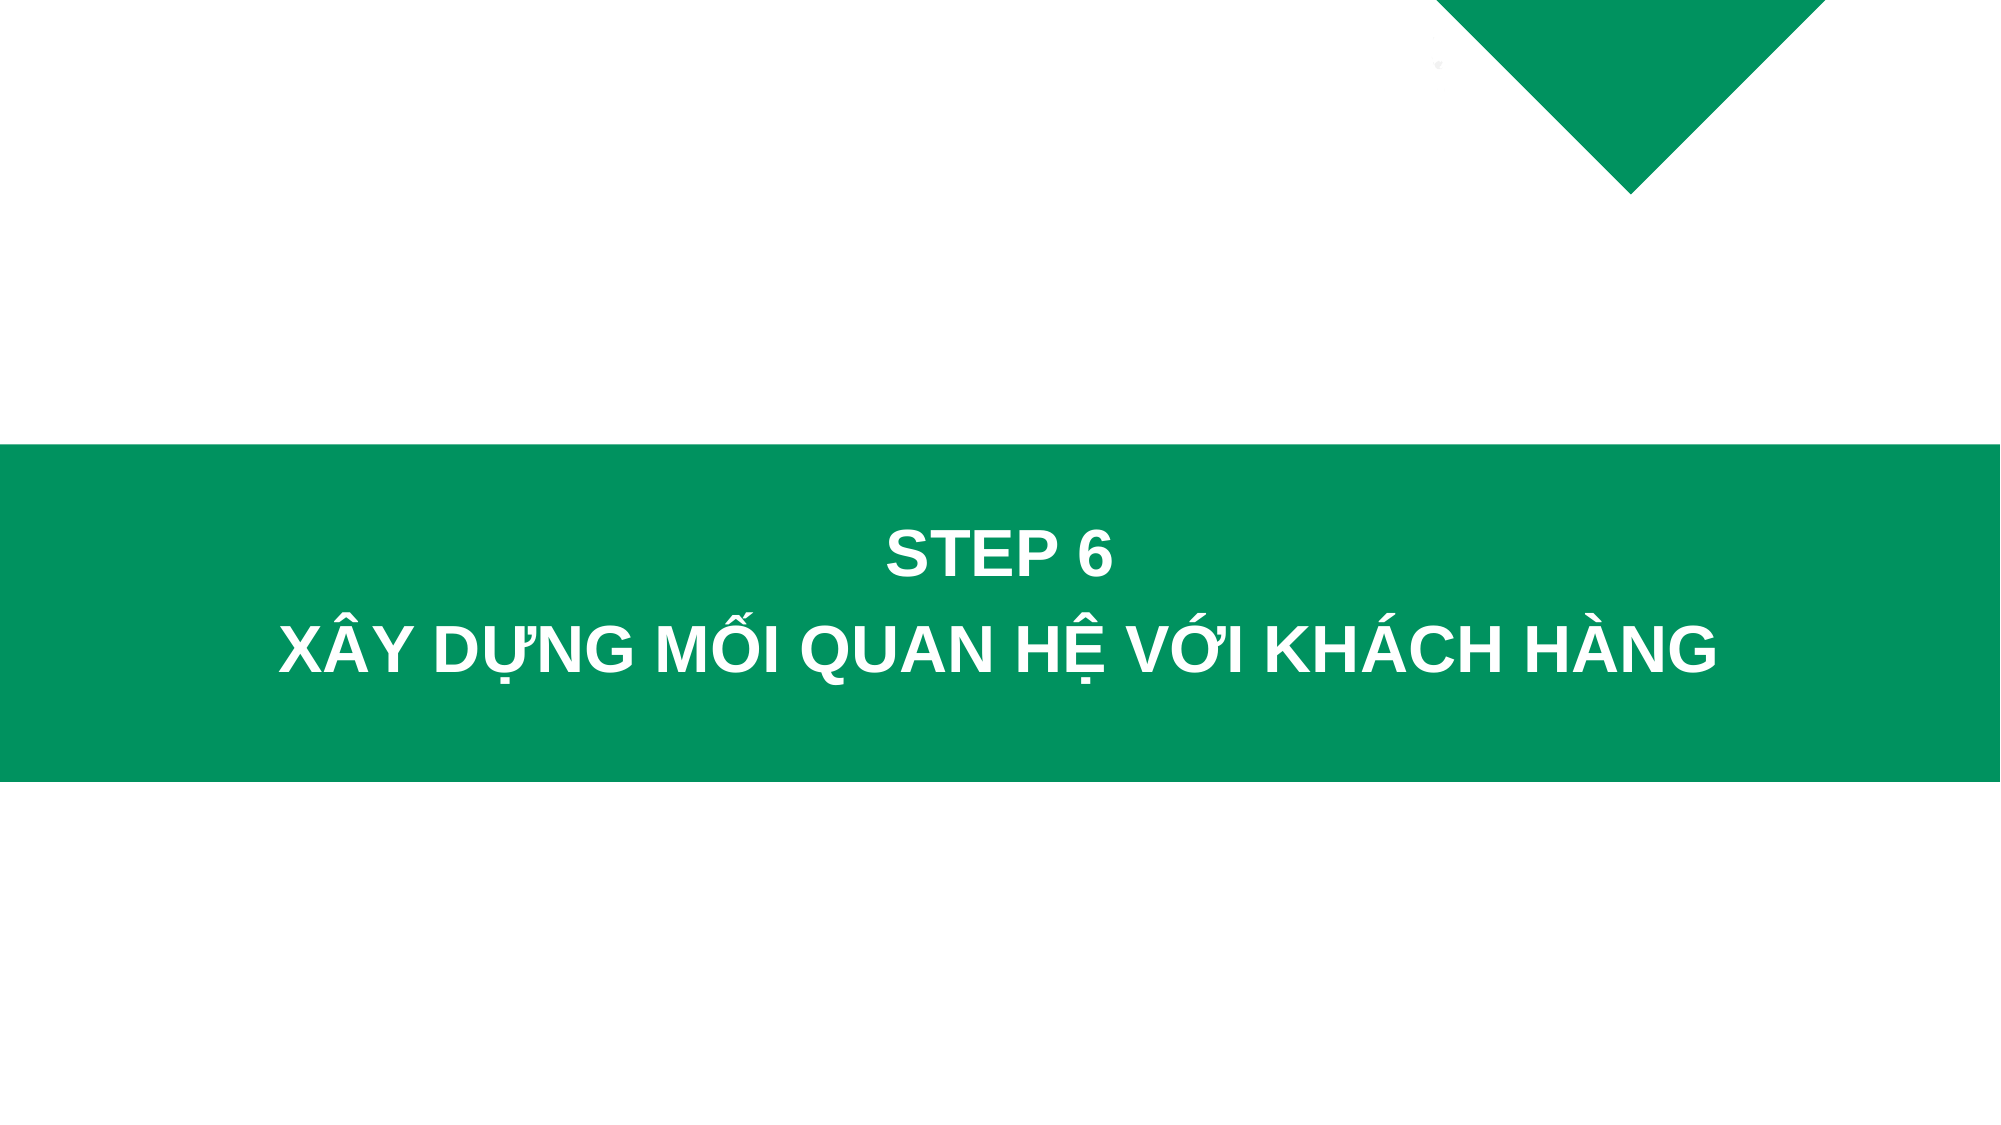

STEP 6
XÂY DỰNG MỐI QUAN HỆ VỚI KHÁCH HÀNG